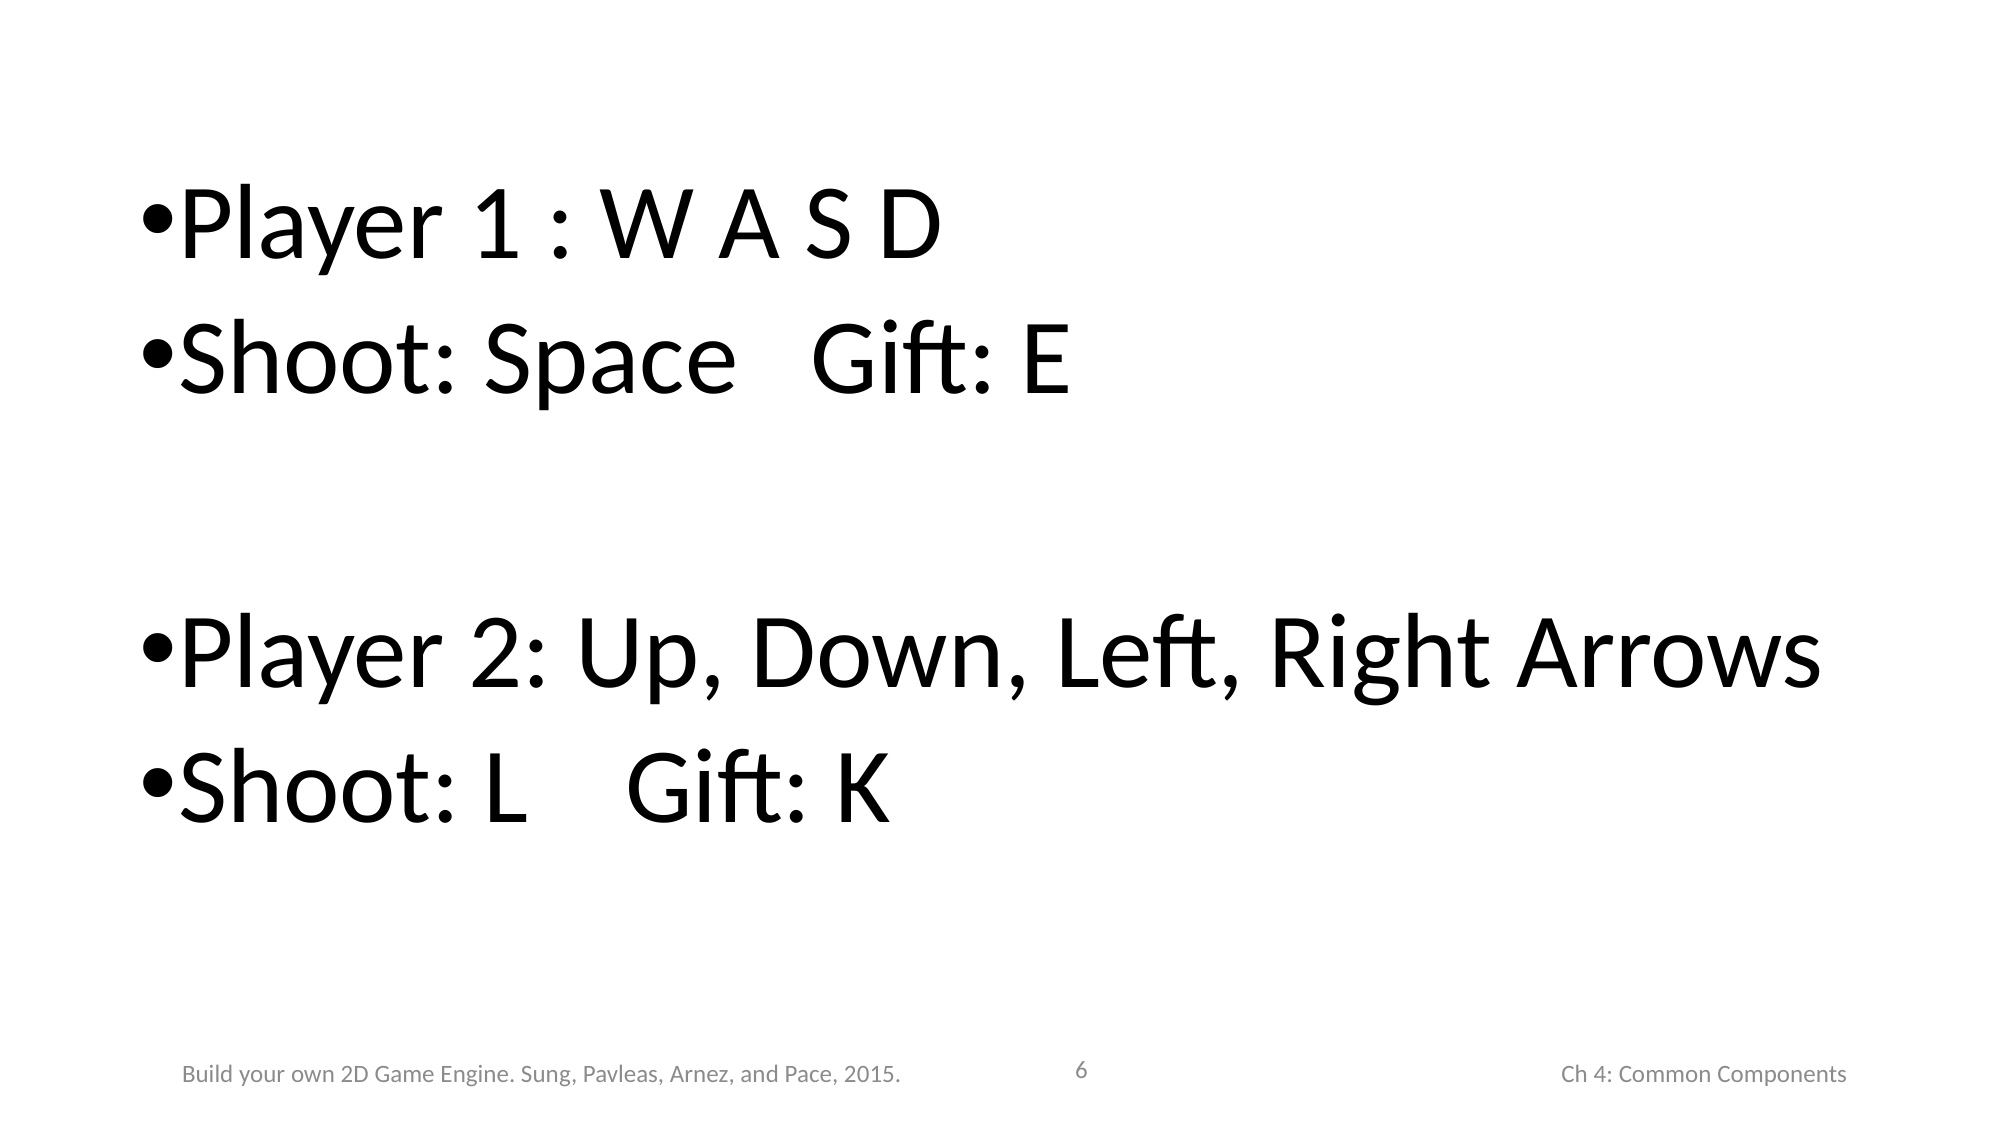

Player 1 : W A S D
Shoot: Space   Gift: E

Player 2: Up, Down, Left, Right Arrows
Shoot: L    Gift: K